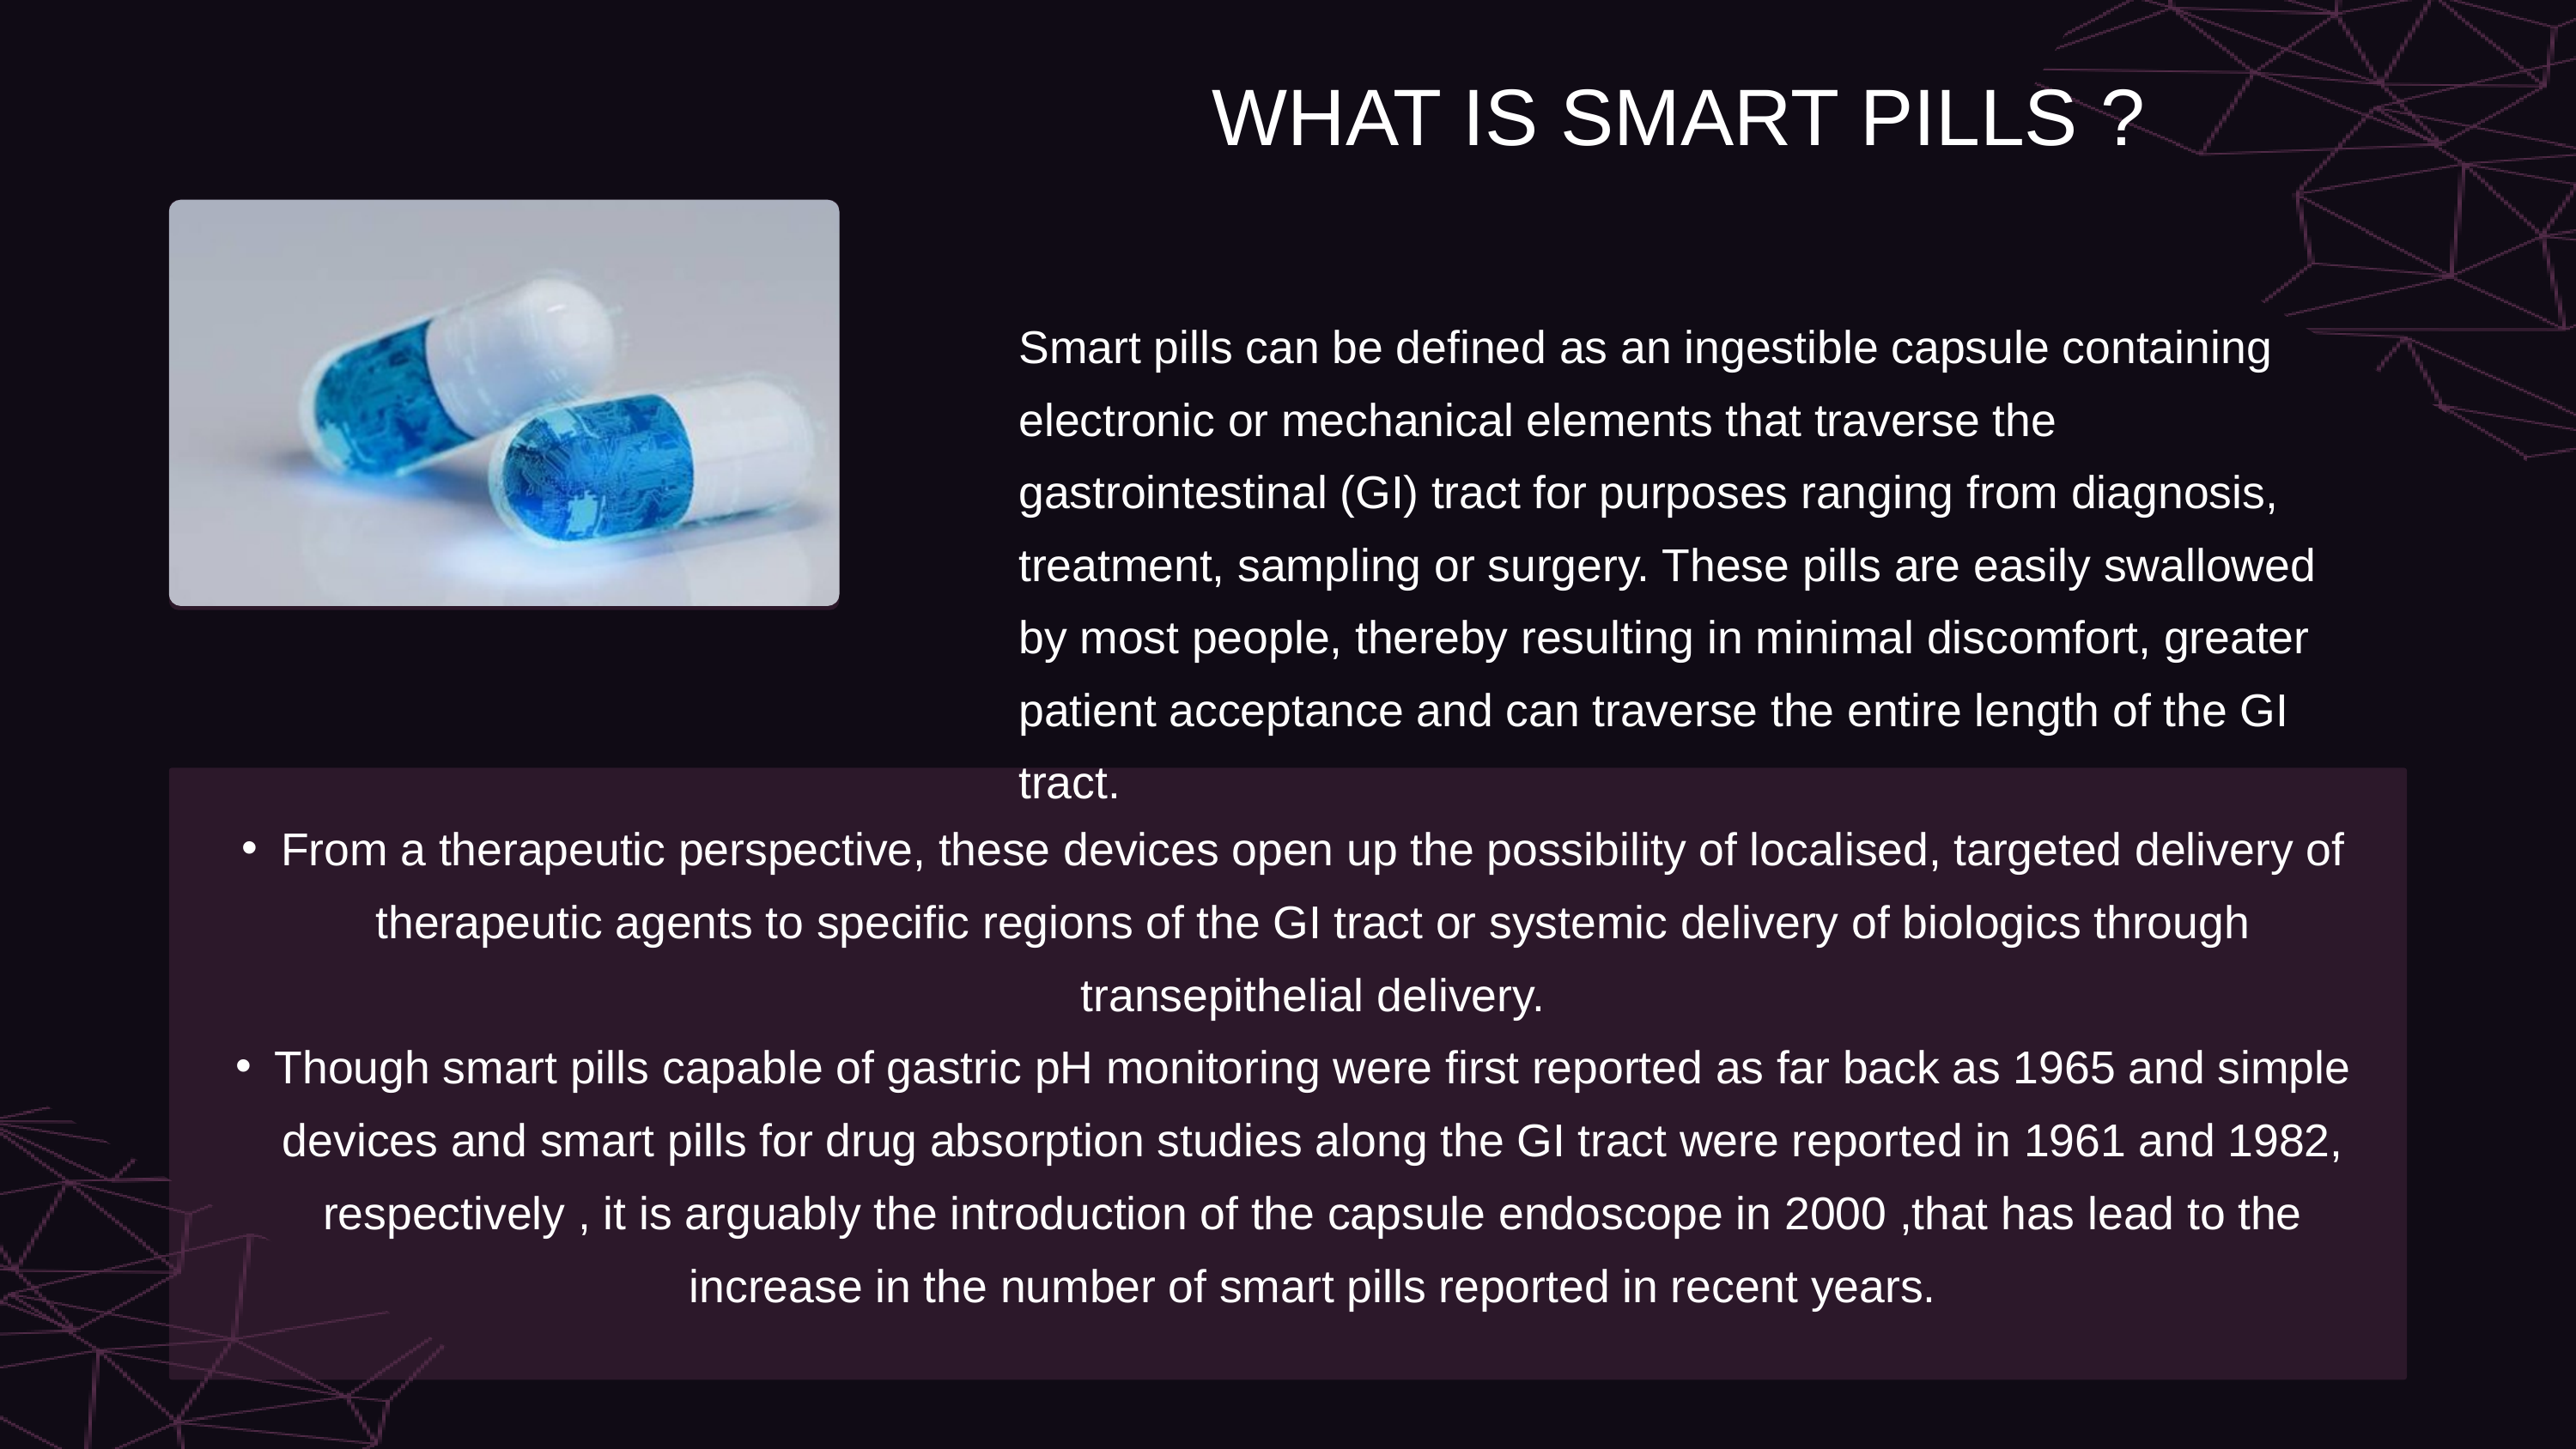

WHAT IS SMART PILLS ?

Smart pills can be defined as an ingestible capsule containing electronic or mechanical elements that traverse the gastrointestinal (GI) tract for purposes ranging from diagnosis, treatment, sampling or surgery. These pills are easily swallowed by most people, thereby resulting in minimal discomfort, greater patient acceptance and can traverse the entire length of the GI tract.

From a therapeutic perspective, these devices open up the possibility of localised, targeted delivery of therapeutic agents to specific regions of the GI tract or systemic delivery of biologics through transepithelial delivery.
Though smart pills capable of gastric pH monitoring were first reported as far back as 1965 and simple devices and smart pills for drug absorption studies along the GI tract were reported in 1961 and 1982, respectively , it is arguably the introduction of the capsule endoscope in 2000 ,that has lead to the increase in the number of smart pills reported in recent years.